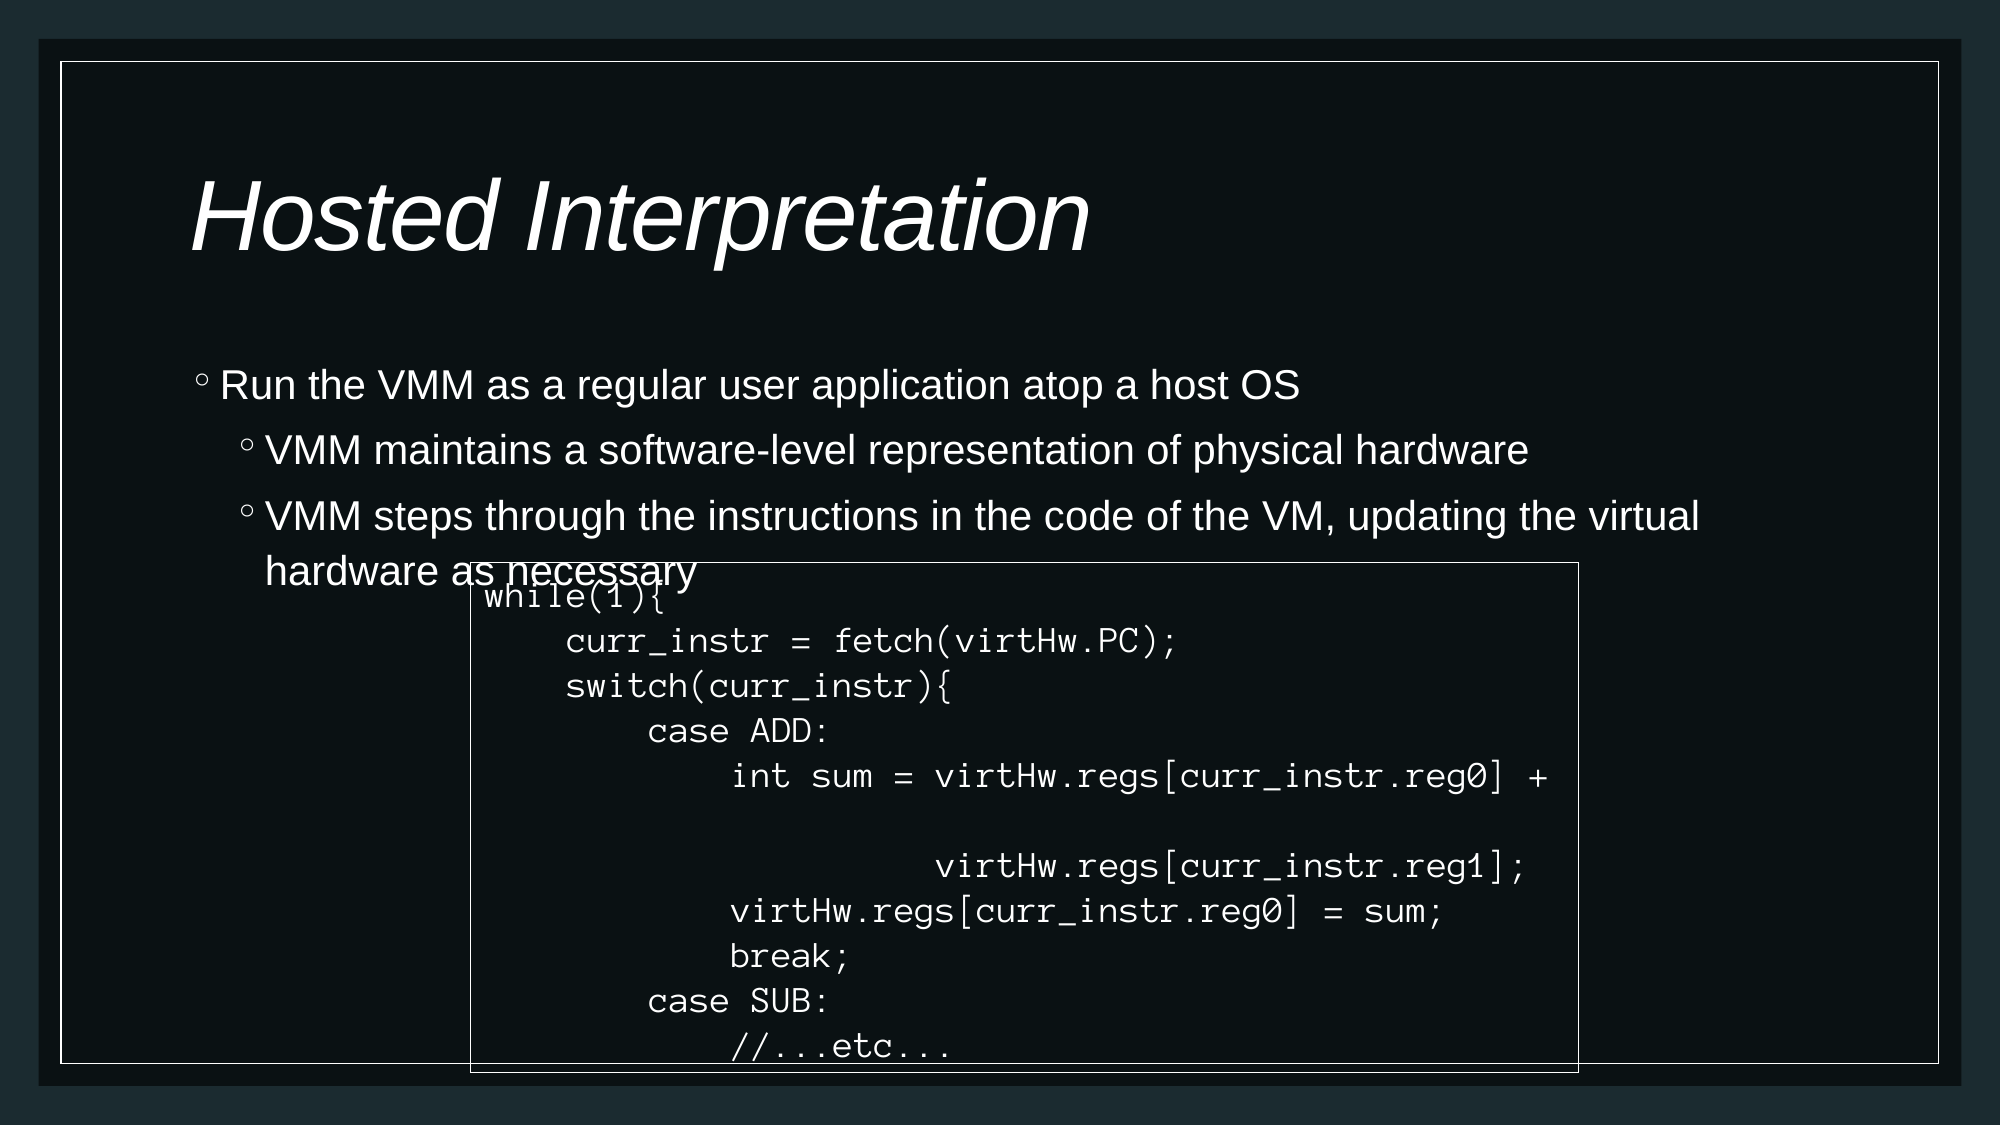

# Hosted Interpretation
Run the VMM as a regular user application atop a host OS
VMM maintains a software-level representation of physical hardware
VMM steps through the instructions in the code of the VM, updating the virtual hardware as necessary
while(1){
    curr_instr = fetch(virtHw.PC);
    switch(curr_instr){
        case ADD:
            int sum = virtHw.regs[curr_instr.reg0] +
                      virtHw.regs[curr_instr.reg1];
            virtHw.regs[curr_instr.reg0] = sum;
            break;
        case SUB:
            //...etc...